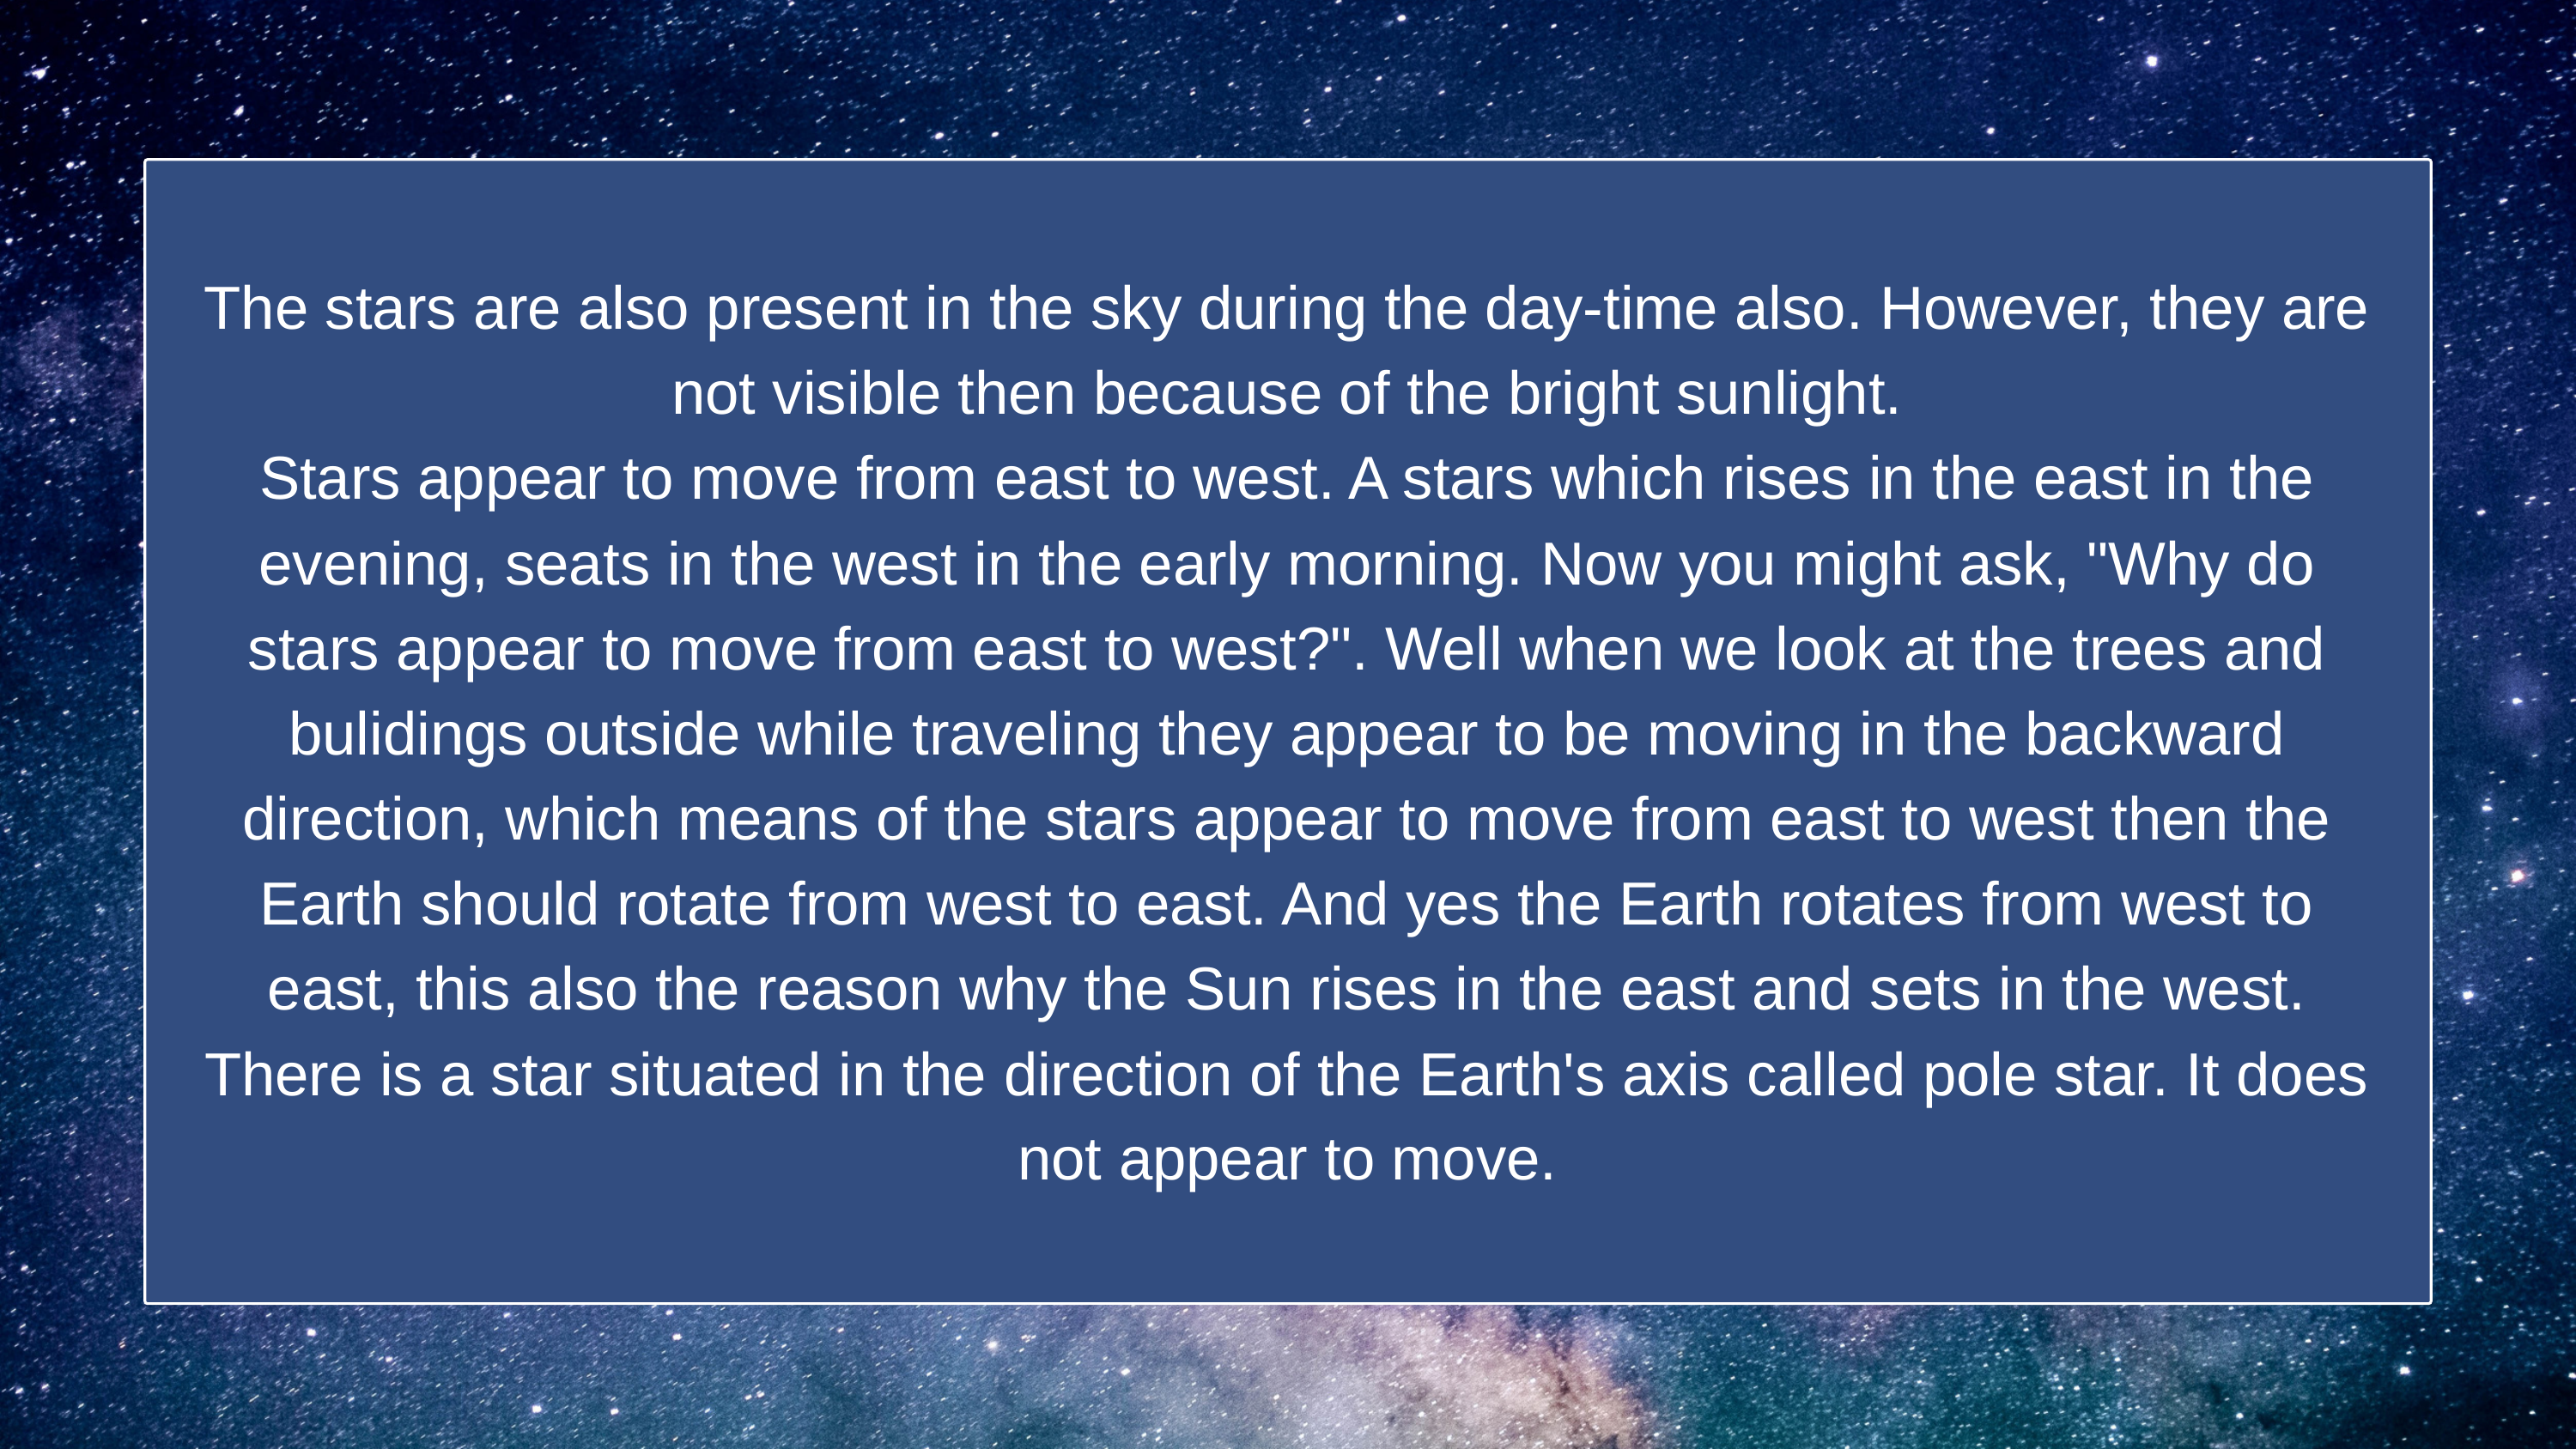

The stars are also present in the sky during the day-time also. However, they are not visible then because of the bright sunlight.
Stars appear to move from east to west. A stars which rises in the east in the evening, seats in the west in the early morning. Now you might ask, "Why do stars appear to move from east to west?". Well when we look at the trees and bulidings outside while traveling they appear to be moving in the backward direction, which means of the stars appear to move from east to west then the Earth should rotate from west to east. And yes the Earth rotates from west to east, this also the reason why the Sun rises in the east and sets in the west. There is a star situated in the direction of the Earth's axis called pole star. It does not appear to move.